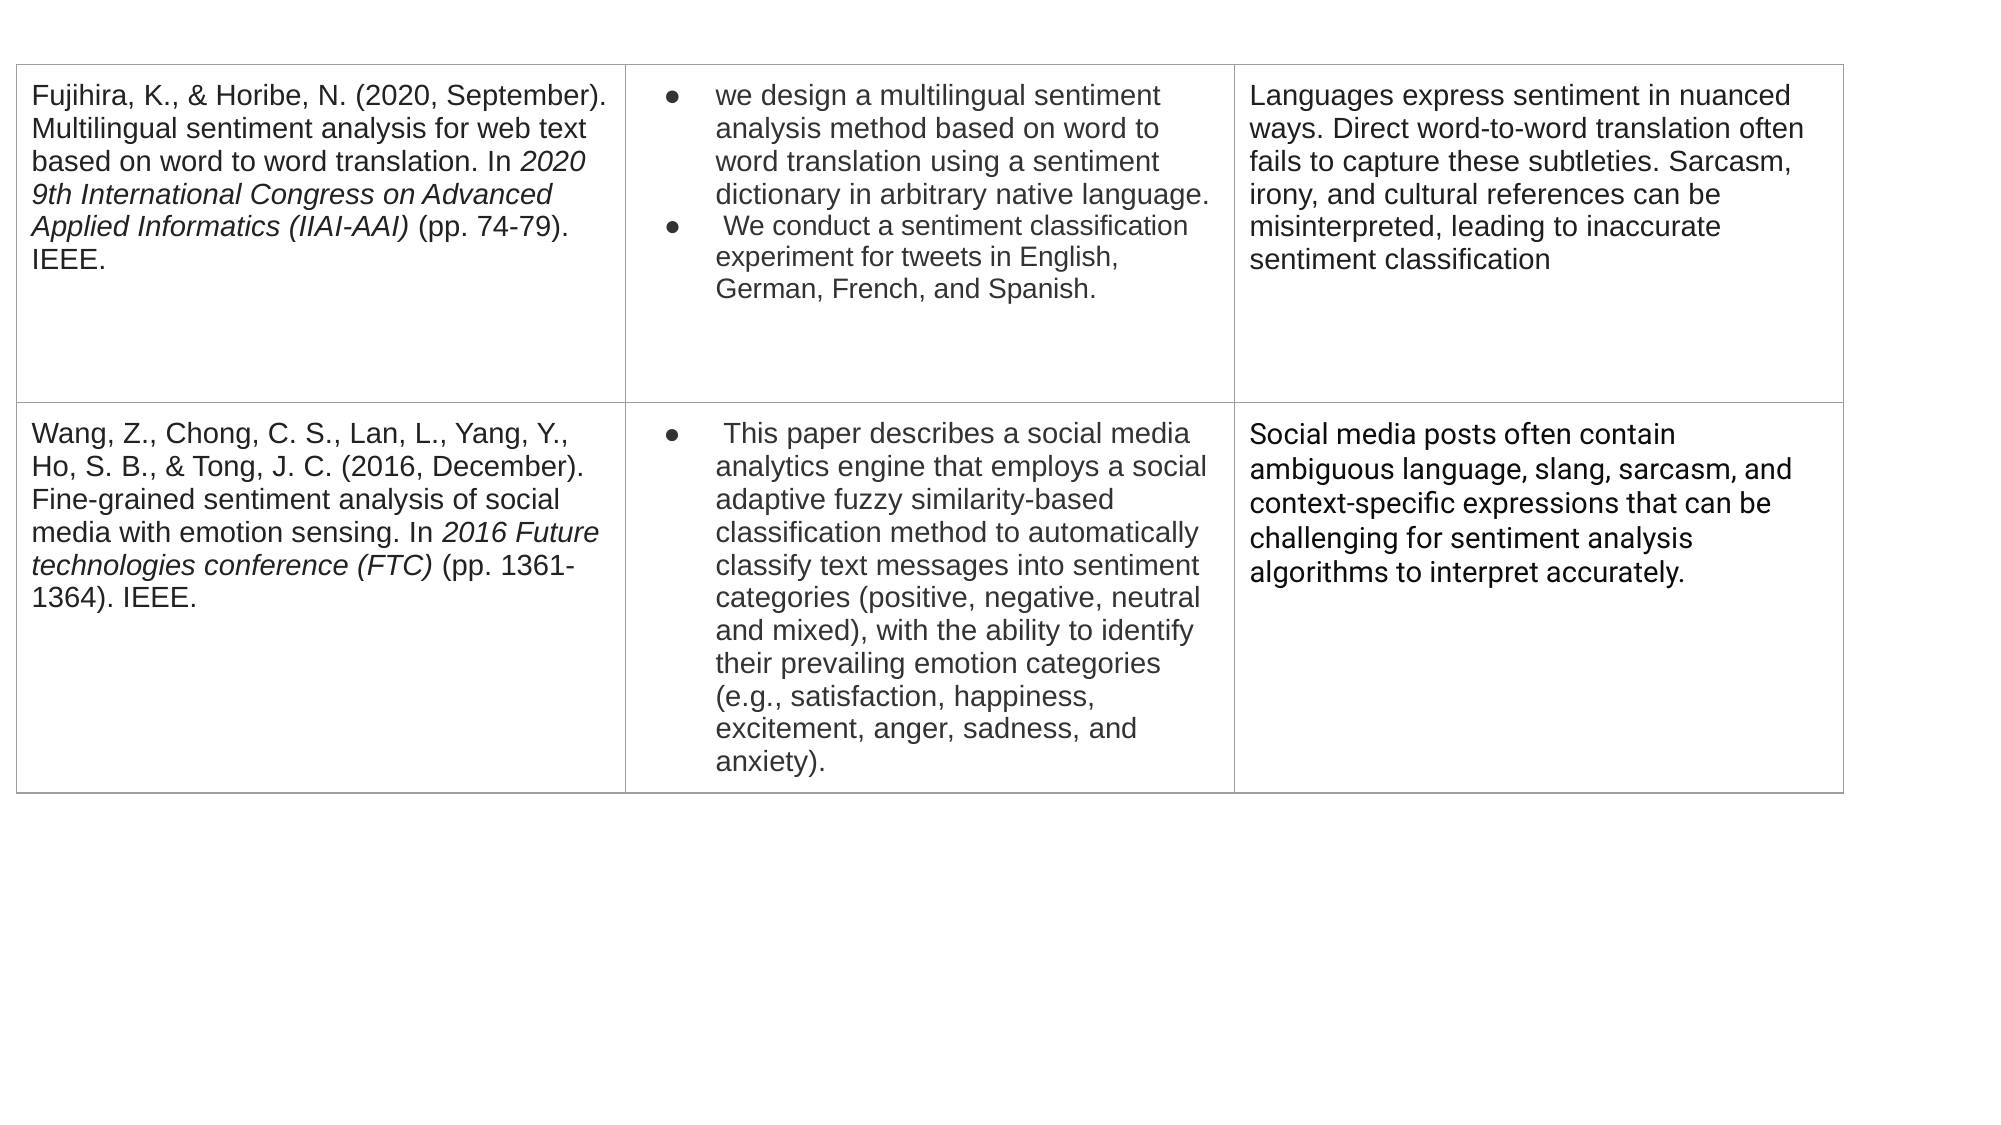

| Fujihira, K., & Horibe, N. (2020, September). Multilingual sentiment analysis for web text based on word to word translation. In 2020 9th International Congress on Advanced Applied Informatics (IIAI-AAI) (pp. 74-79). IEEE. | we design a multilingual sentiment analysis method based on word to word translation using a sentiment dictionary in arbitrary native language. We conduct a sentiment classification experiment for tweets in English, German, French, and Spanish. | Languages express sentiment in nuanced ways. Direct word-to-word translation often fails to capture these subtleties. Sarcasm, irony, and cultural references can be misinterpreted, leading to inaccurate sentiment classification |
| --- | --- | --- |
| Wang, Z., Chong, C. S., Lan, L., Yang, Y., Ho, S. B., & Tong, J. C. (2016, December). Fine-grained sentiment analysis of social media with emotion sensing. In 2016 Future technologies conference (FTC) (pp. 1361-1364). IEEE. | This paper describes a social media analytics engine that employs a social adaptive fuzzy similarity-based classification method to automatically classify text messages into sentiment categories (positive, negative, neutral and mixed), with the ability to identify their prevailing emotion categories (e.g., satisfaction, happiness, excitement, anger, sadness, and anxiety). | Social media posts often contain ambiguous language, slang, sarcasm, and context-specific expressions that can be challenging for sentiment analysis algorithms to interpret accurately. |